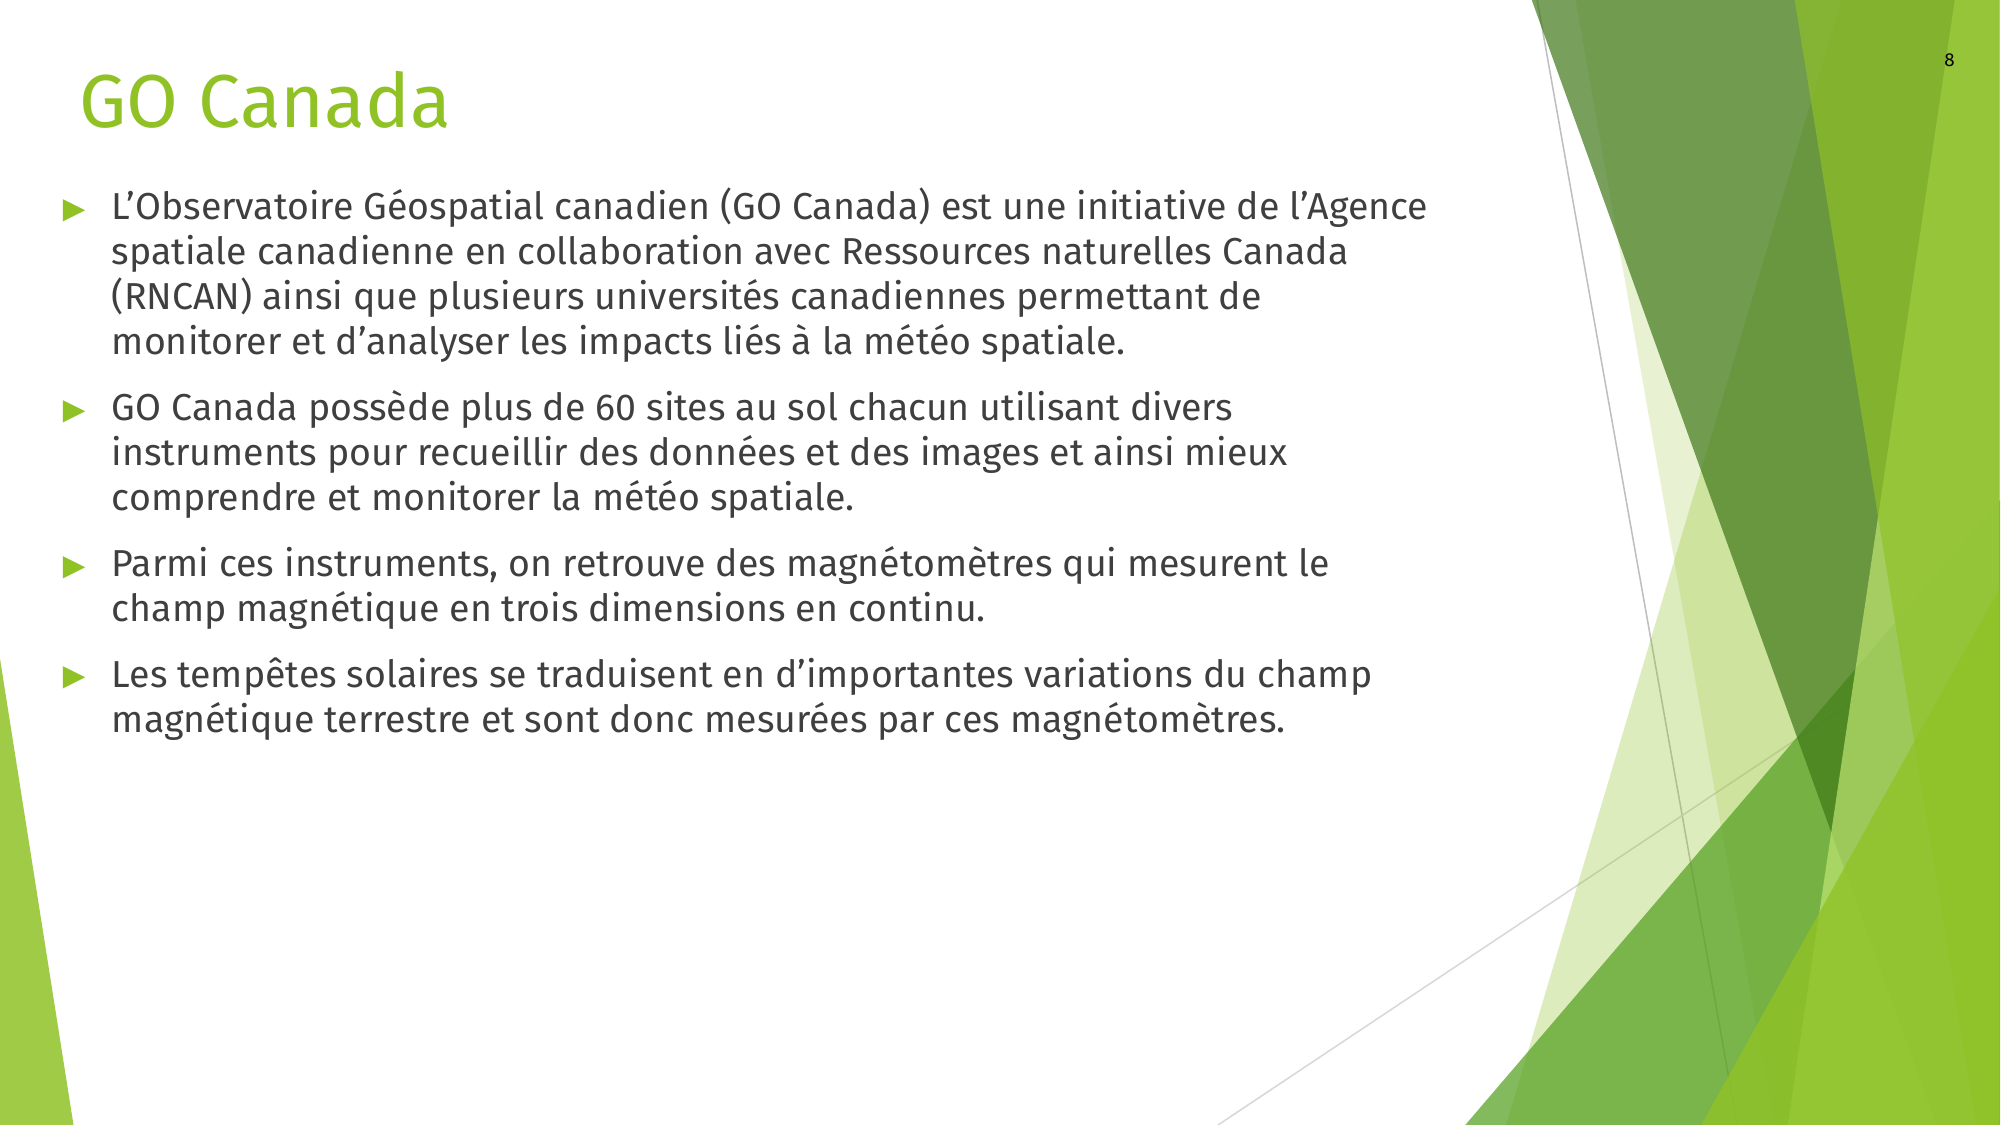

8
# GO Canada
L’Observatoire Géospatial canadien (GO Canada) est une initiative de l’Agence spatiale canadienne en collaboration avec Ressources naturelles Canada (RNCAN) ainsi que plusieurs universités canadiennes permettant de monitorer et d’analyser les impacts liés à la météo spatiale.
GO Canada possède plus de 60 sites au sol chacun utilisant divers instruments pour recueillir des données et des images et ainsi mieux comprendre et monitorer la météo spatiale.
Parmi ces instruments, on retrouve des magnétomètres qui mesurent le champ magnétique en trois dimensions en continu.
Les tempêtes solaires se traduisent en d’importantes variations du champ magnétique terrestre et sont donc mesurées par ces magnétomètres.